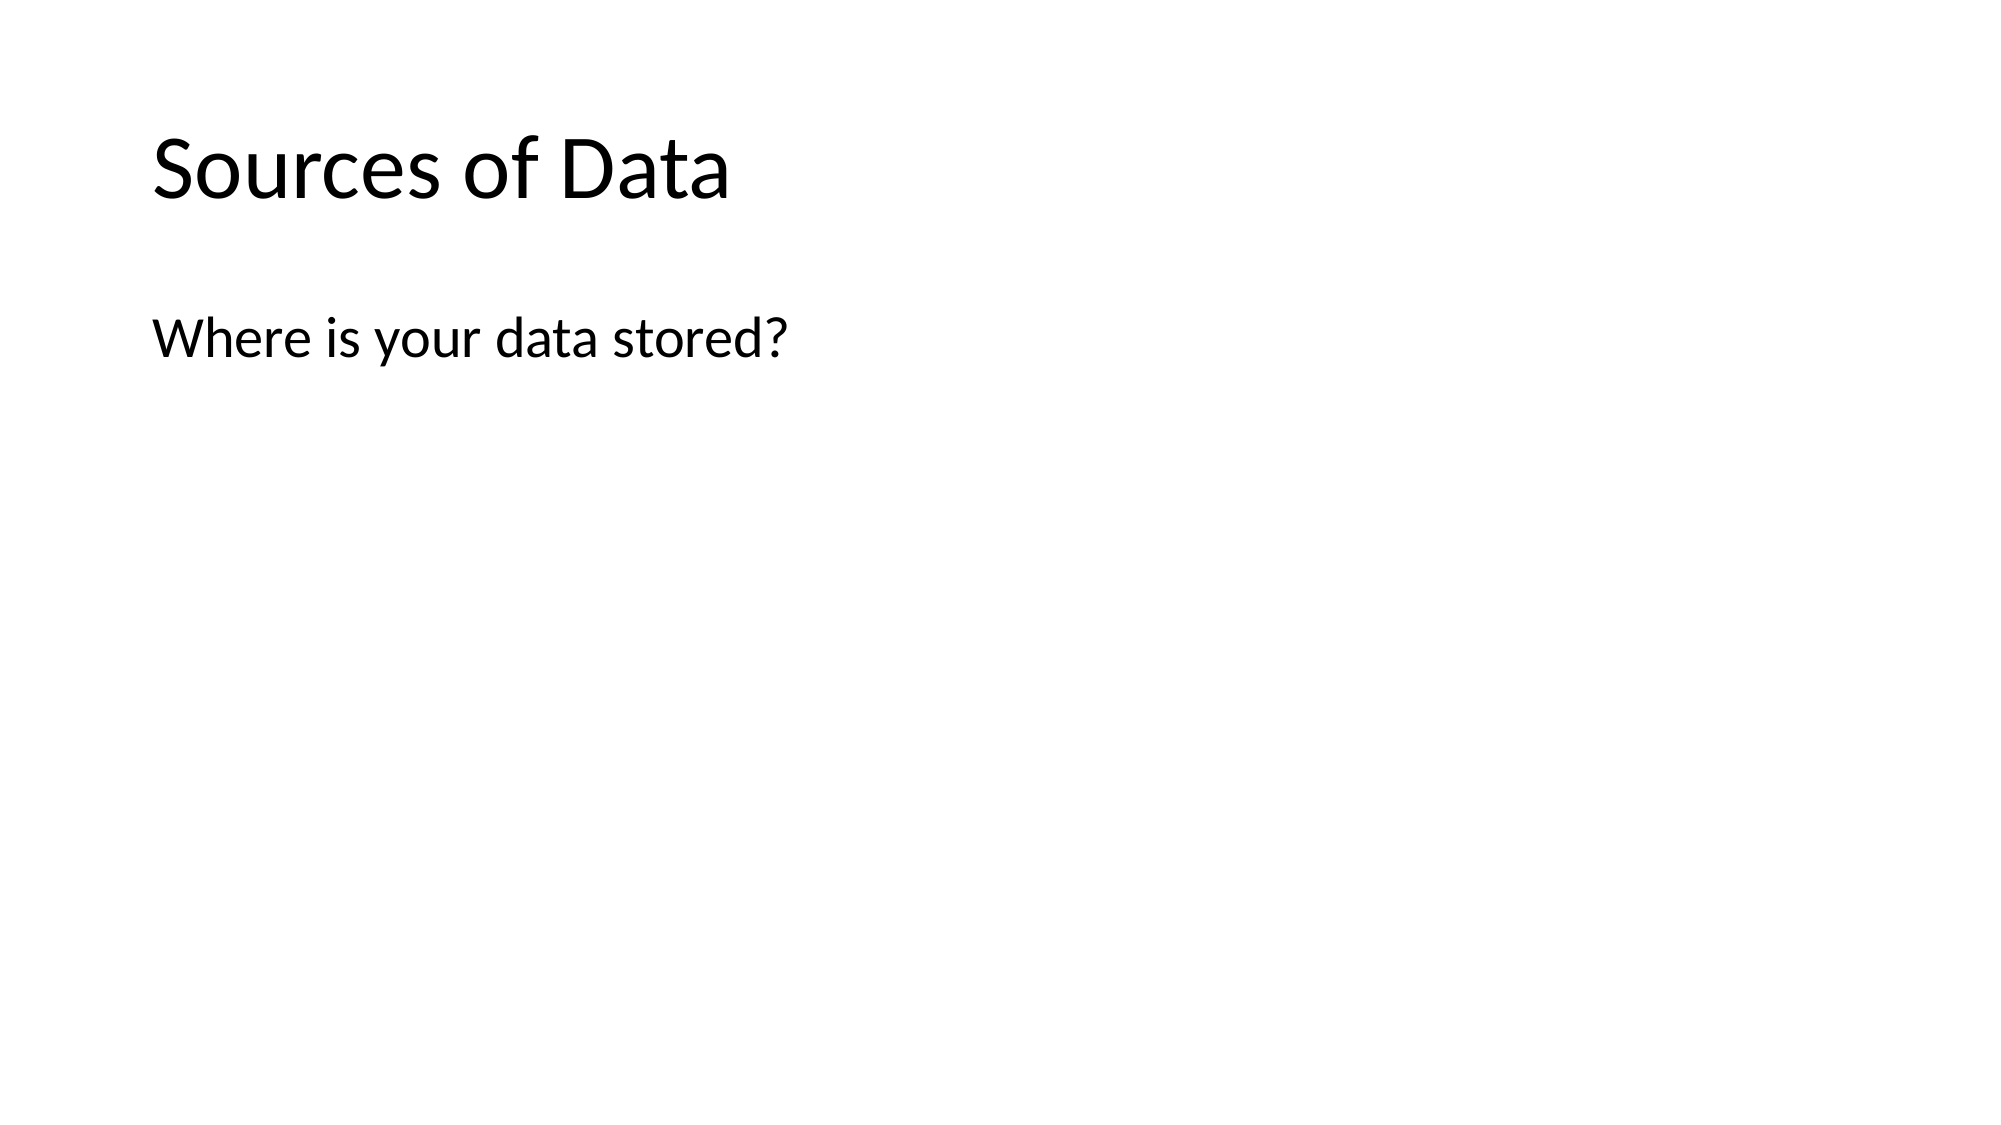

# Sources of Data
Where is your data stored?